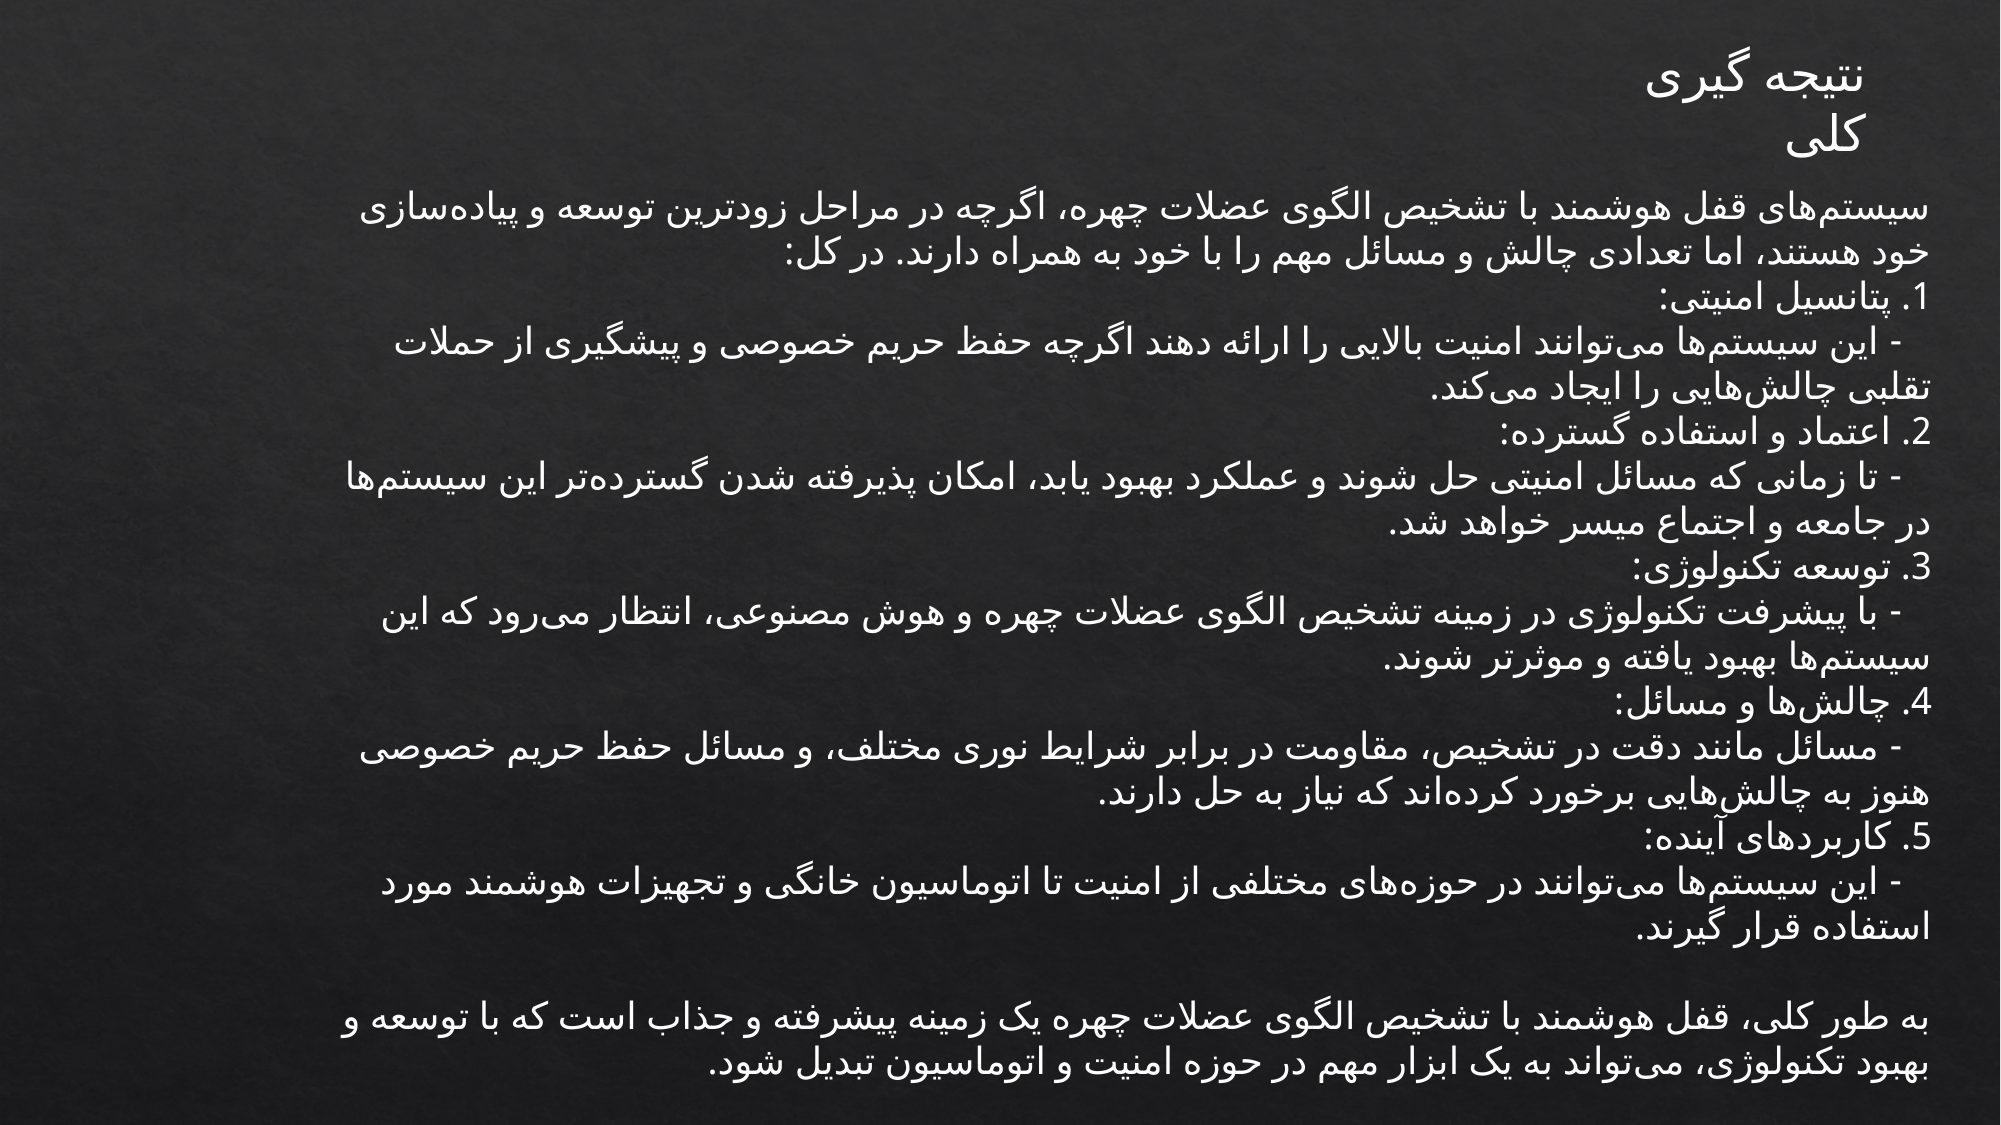

نتیجه گیری کلی
سیستم‌های قفل هوشمند با تشخیص الگوی عضلات چهره، اگرچه در مراحل زودترین توسعه و پیاده‌سازی خود هستند، اما تعدادی چالش و مسائل مهم را با خود به همراه دارند. در کل:
1. پتانسیل امنیتی:
   - این سیستم‌ها می‌توانند امنیت بالایی را ارائه دهند اگرچه حفظ حریم خصوصی و پیشگیری از حملات تقلبی چالش‌هایی را ایجاد می‌کند.
2. اعتماد و استفاده گسترده:
   - تا زمانی که مسائل امنیتی حل شوند و عملکرد بهبود یابد، امکان پذیرفته شدن گسترده‌تر این سیستم‌ها در جامعه و اجتماع میسر خواهد شد.
3. توسعه تکنولوژی:
   - با پیشرفت تکنولوژی در زمینه تشخیص الگوی عضلات چهره و هوش مصنوعی، انتظار می‌رود که این سیستم‌ها بهبود یافته و موثرتر شوند.
4. چالش‌ها و مسائل:
   - مسائل مانند دقت در تشخیص، مقاومت در برابر شرایط نوری مختلف، و مسائل حفظ حریم خصوصی هنوز به چالش‌هایی برخورد کرده‌اند که نیاز به حل دارند.
5. کاربردهای آینده:
   - این سیستم‌ها می‌توانند در حوزه‌های مختلفی از امنیت تا اتوماسیون خانگی و تجهیزات هوشمند مورد استفاده قرار گیرند.

به طور کلی، قفل هوشمند با تشخیص الگوی عضلات چهره یک زمینه پیشرفته و جذاب است که با توسعه و بهبود تکنولوژی، می‌تواند به یک ابزار مهم در حوزه امنیت و اتوماسیون تبدیل شود.